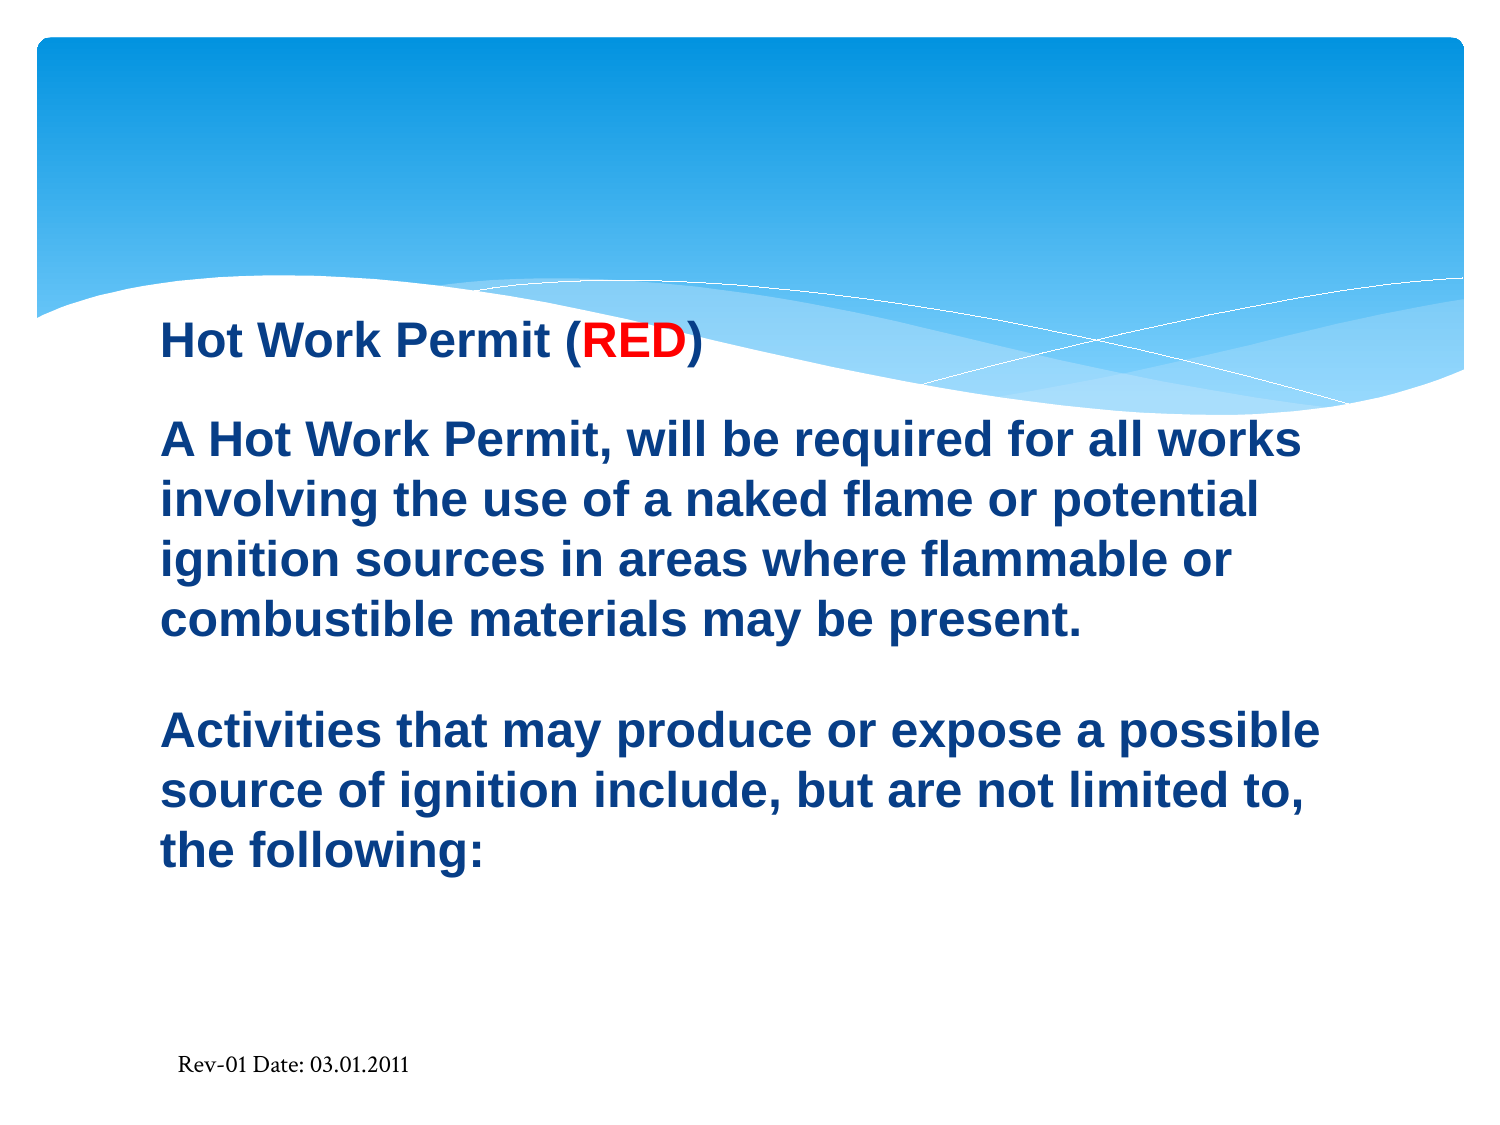

Hot Work Permit (RED)

	A Hot Work Permit, will be required for all works involving the use of a naked flame or potential ignition sources in areas where flammable or combustible materials may be present.

	Activities that may produce or expose a possible source of ignition include, but are not limited to, the following:

Rev-01 Date: 03.01.2011